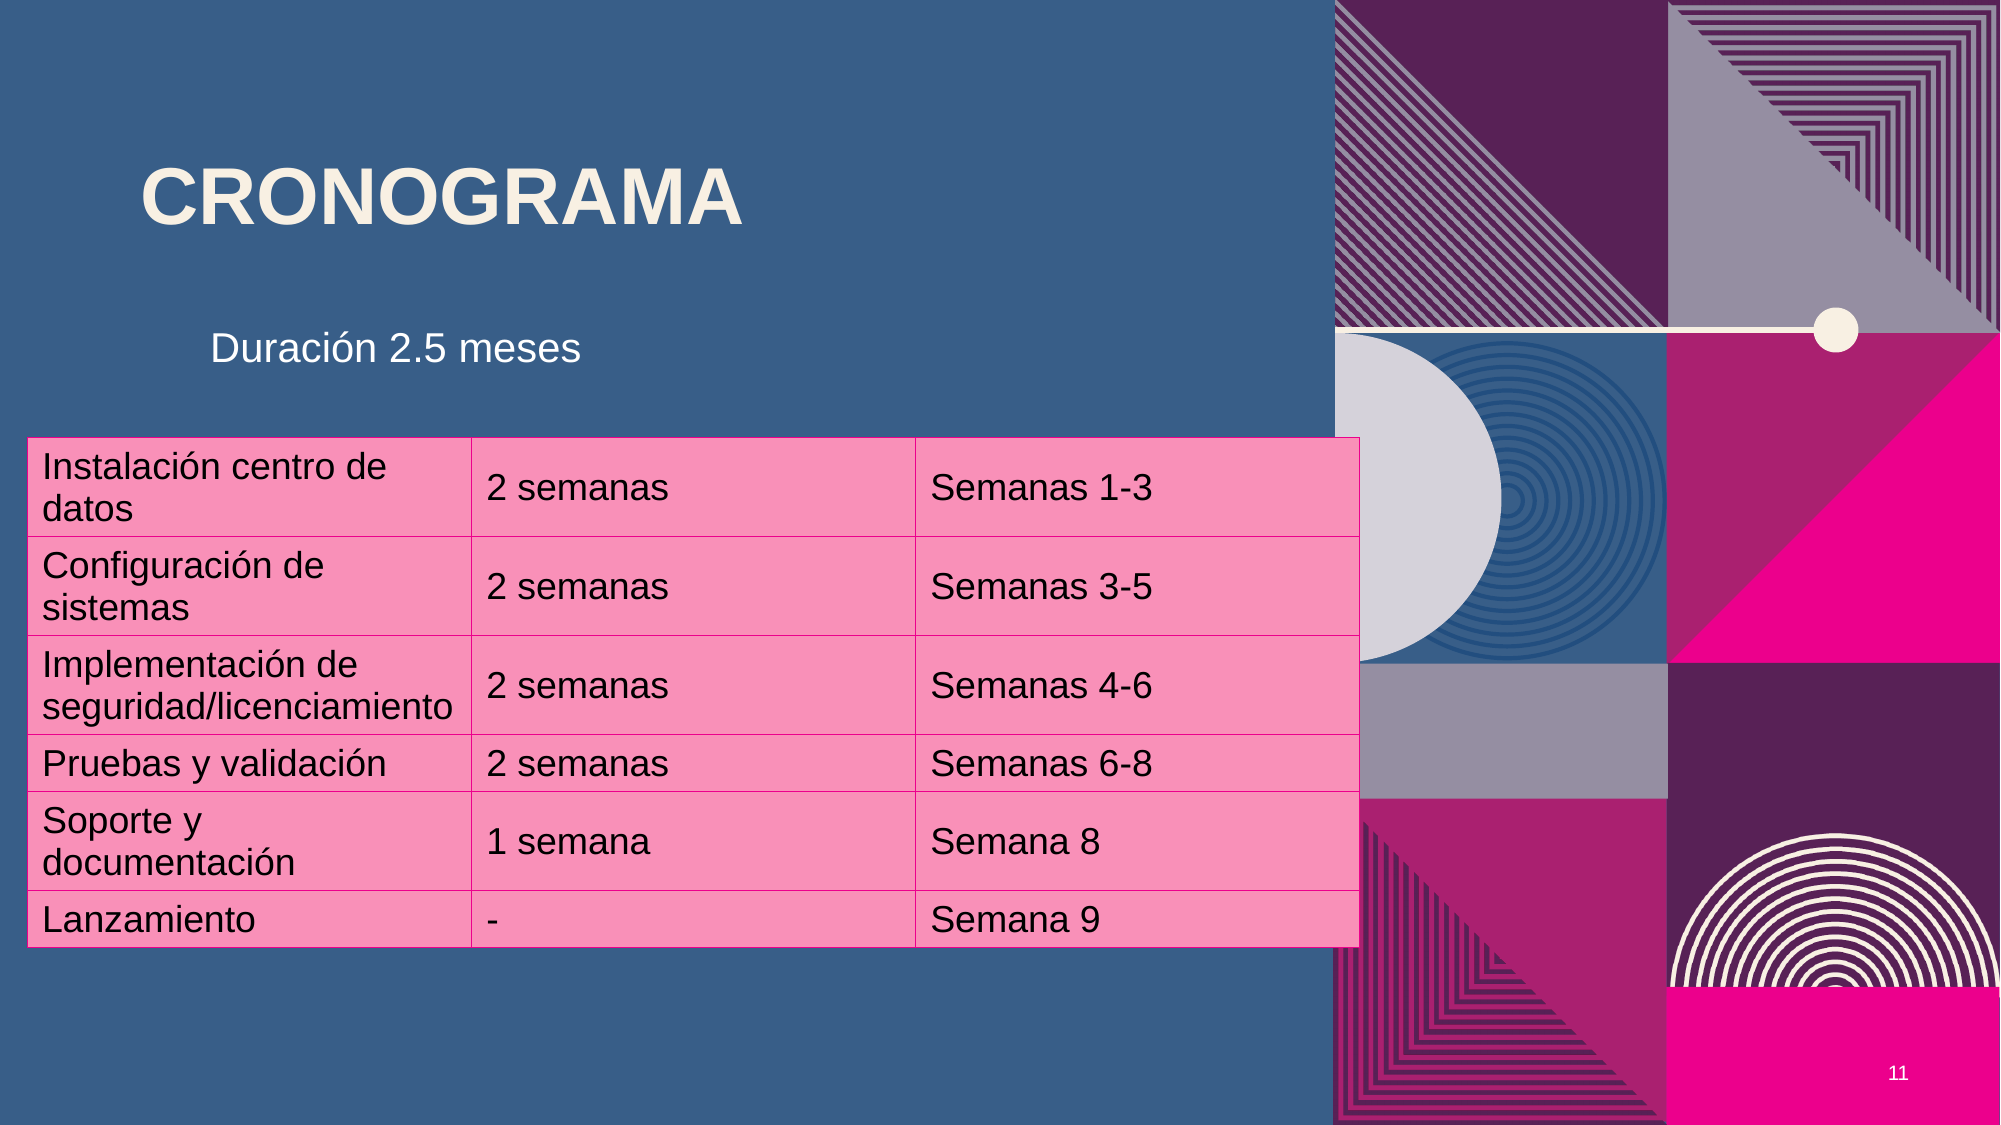

# Cronograma
Duración 2.5 meses
| Instalación centro de datos | 2 semanas | Semanas 1-3 |
| --- | --- | --- |
| Configuración de sistemas | 2 semanas | Semanas 3-5 |
| Implementación de seguridad/licenciamiento | 2 semanas | Semanas 4-6 |
| Pruebas y validación | 2 semanas | Semanas 6-8 |
| Soporte y documentación | 1 semana | Semana 8 |
| Lanzamiento | - | Semana 9 |
11